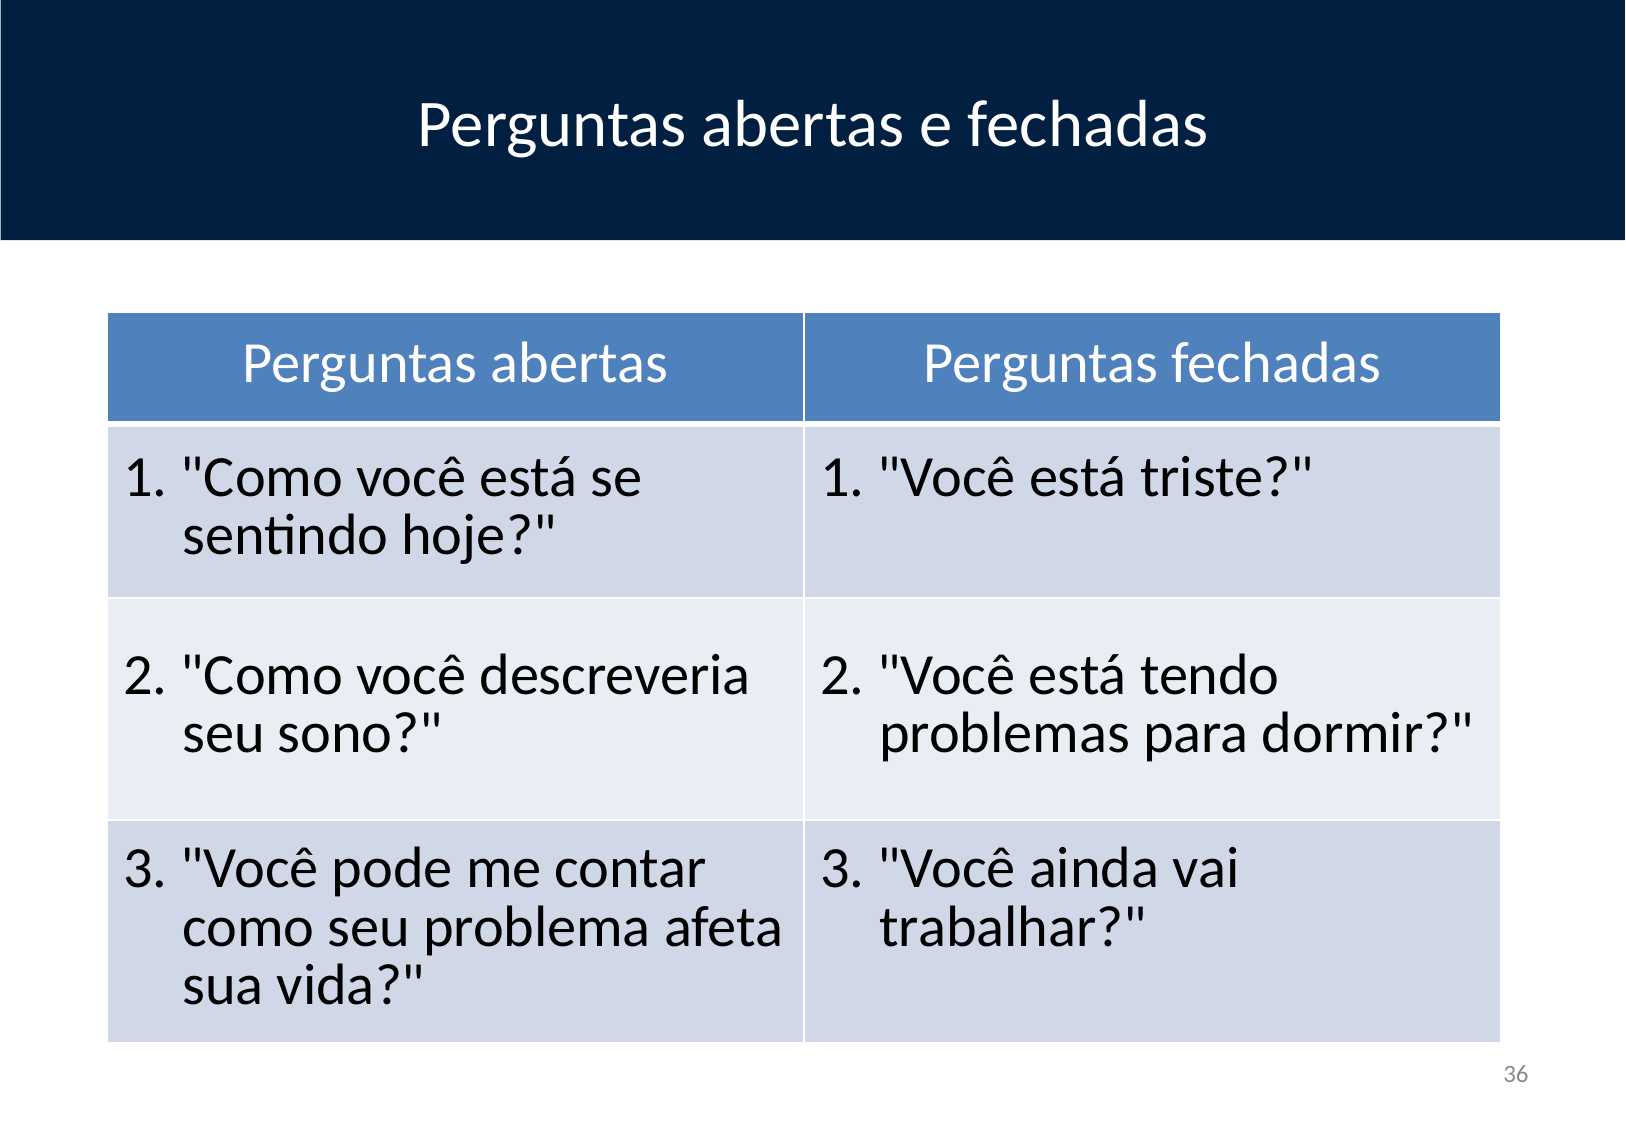

Perguntas abertas e fechadas
| Perguntas abertas | Perguntas fechadas |
| --- | --- |
| 1. "Como você está se sentindo hoje?" | 1. "Você está triste?" |
| 2. "Como você descreveria seu sono?" | 2. "Você está tendo problemas para dormir?" |
| 3. "Você pode me contar como seu problema afeta sua vida?" | 3. "Você ainda vai trabalhar?" |
36